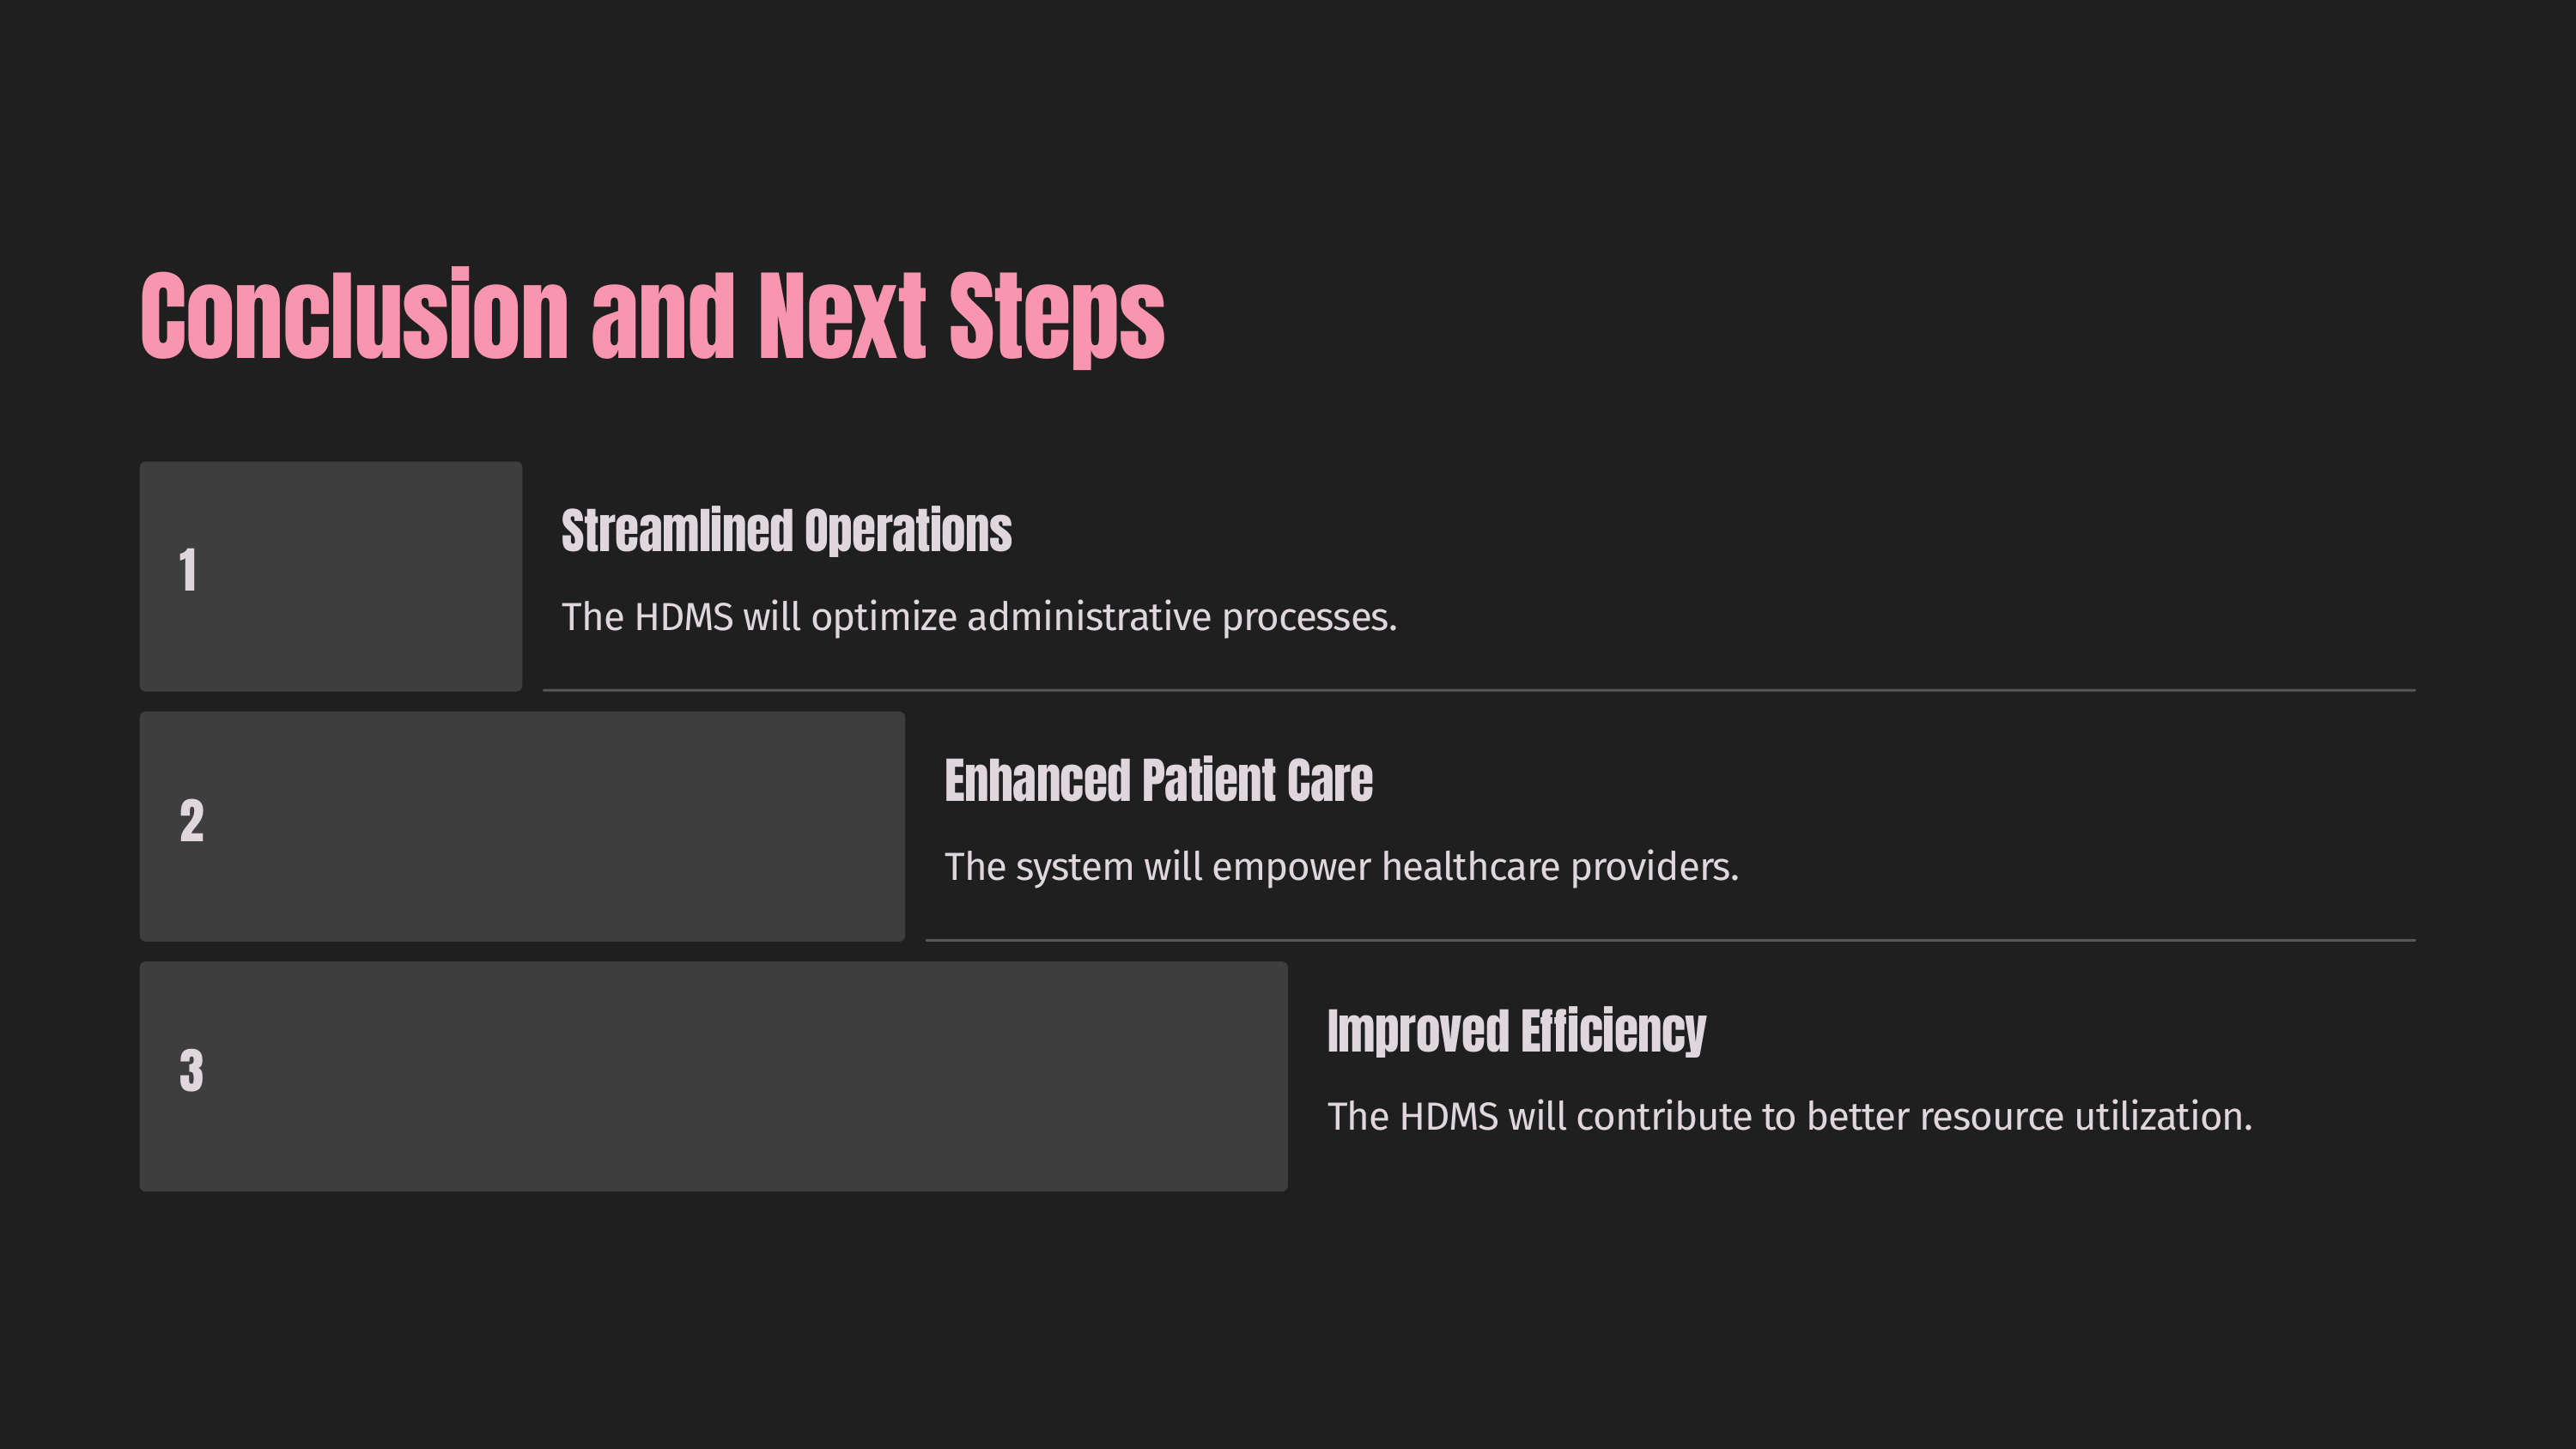

Conclusion and Next Steps

Streamlined Operations
1
The HDMS will optimize administrative processes.

Enhanced Patient Care
2
The system will empower healthcare providers.

Improved Efficiency
3
The HDMS will contribute to better resource utilization.